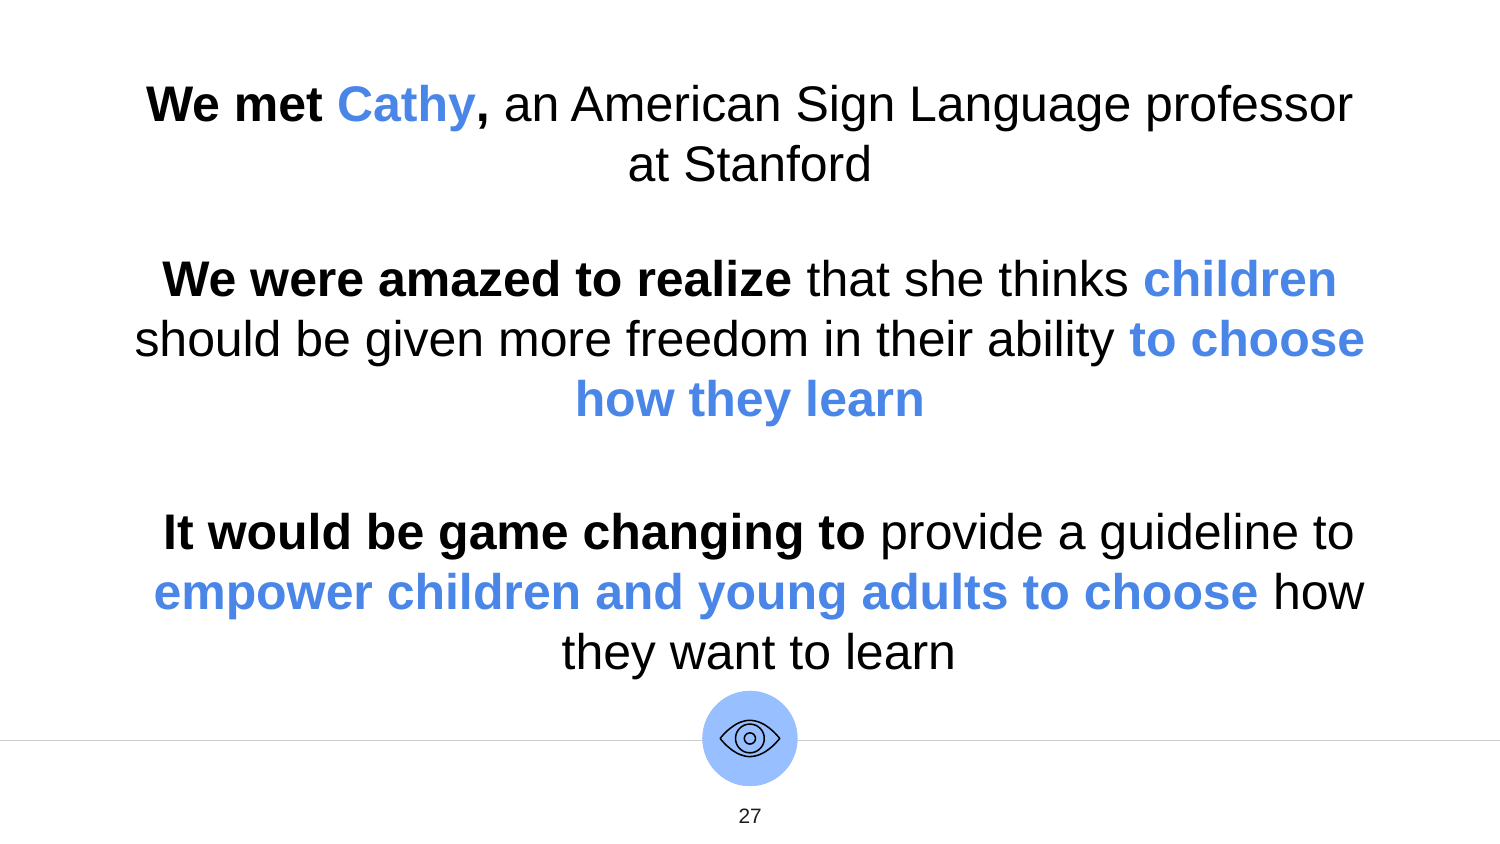

We met Cathy, an American Sign Language professor at Stanford
We were amazed to realize that she thinks children should be given more freedom in their ability to choose how they learn
It would be game changing to provide a guideline to empower children and young adults to choose how they want to learn

27